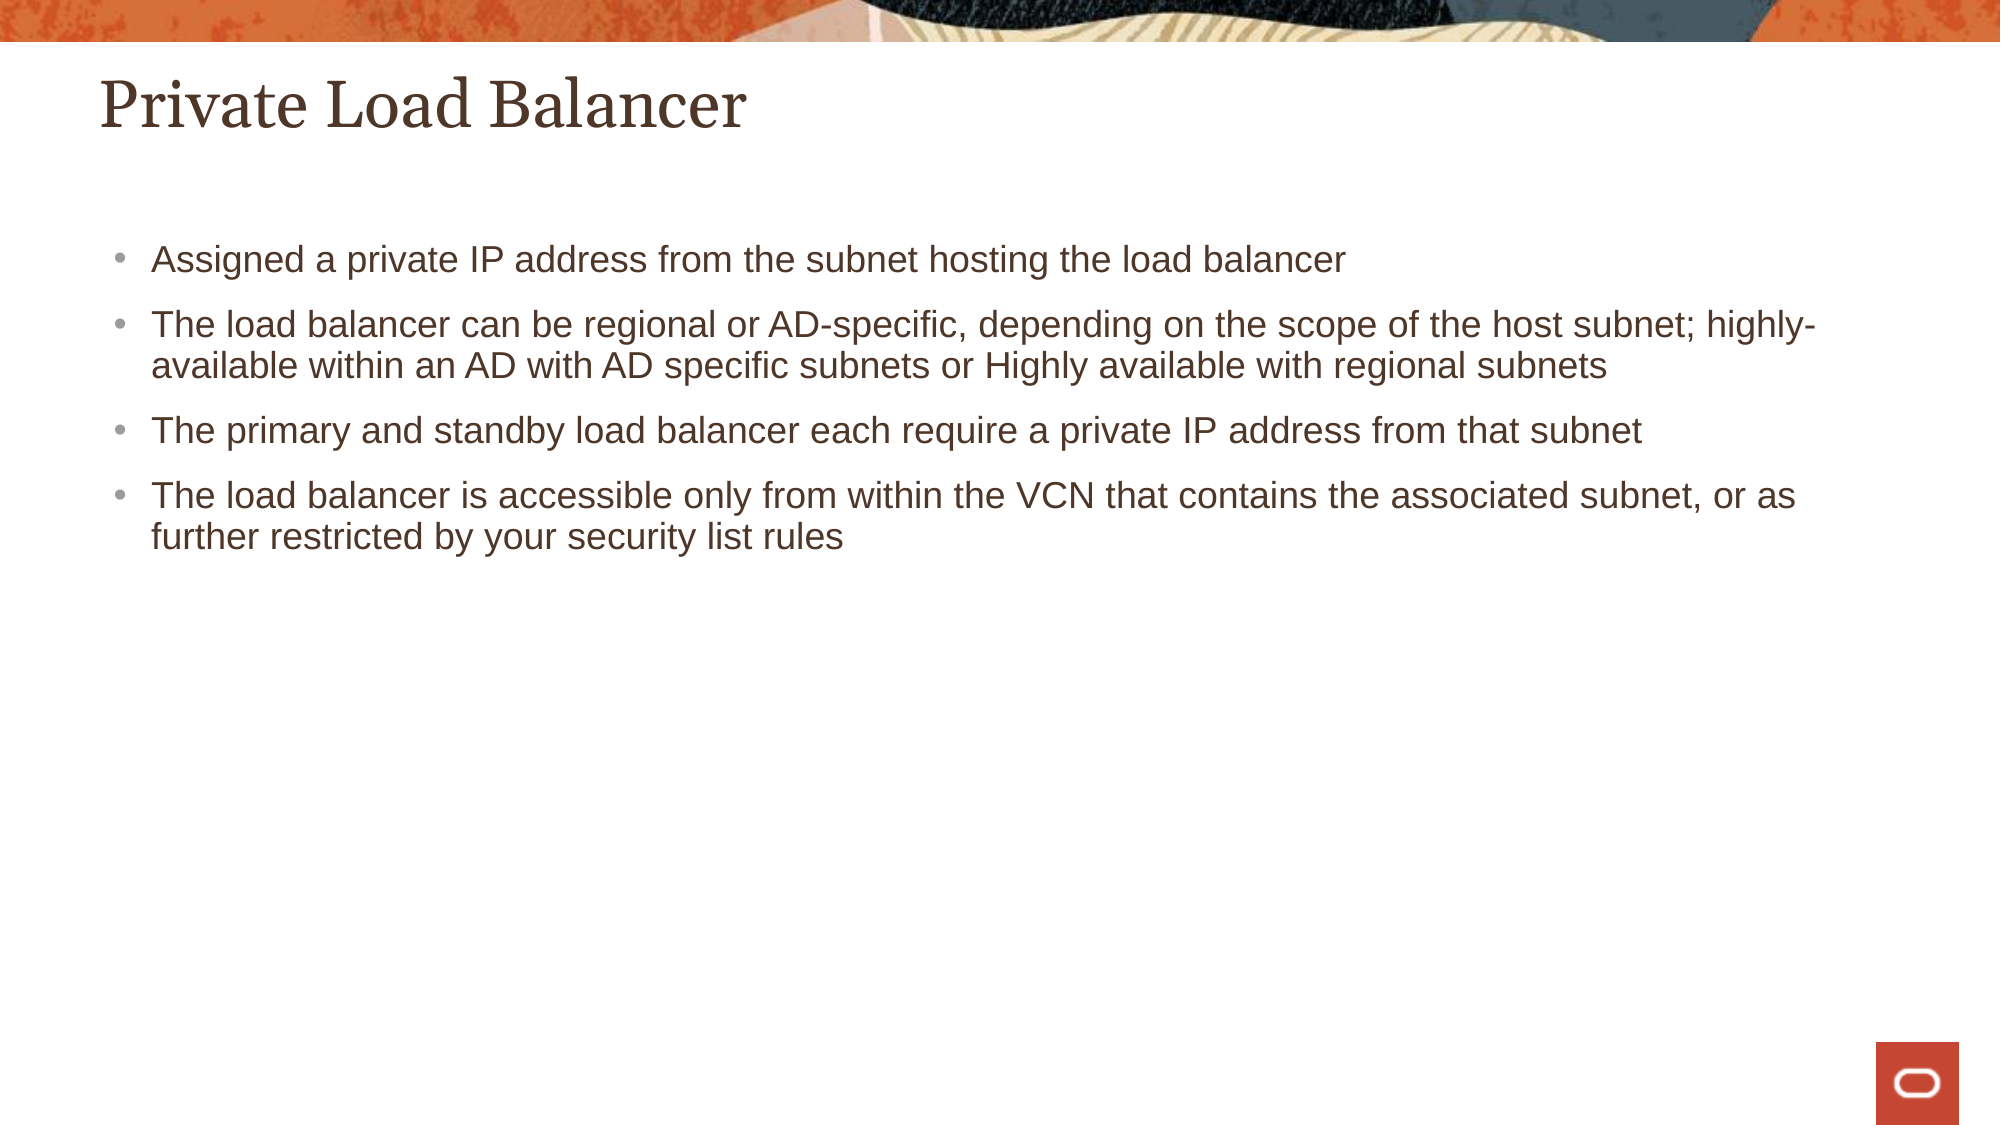

# Private Load Balancer
Assigned a private IP address from the subnet hosting the load balancer
The load balancer can be regional or AD-specific, depending on the scope of the host subnet; highly-available within an AD with AD specific subnets or Highly available with regional subnets
The primary and standby load balancer each require a private IP address from that subnet
The load balancer is accessible only from within the VCN that contains the associated subnet, or as further restricted by your security list rules